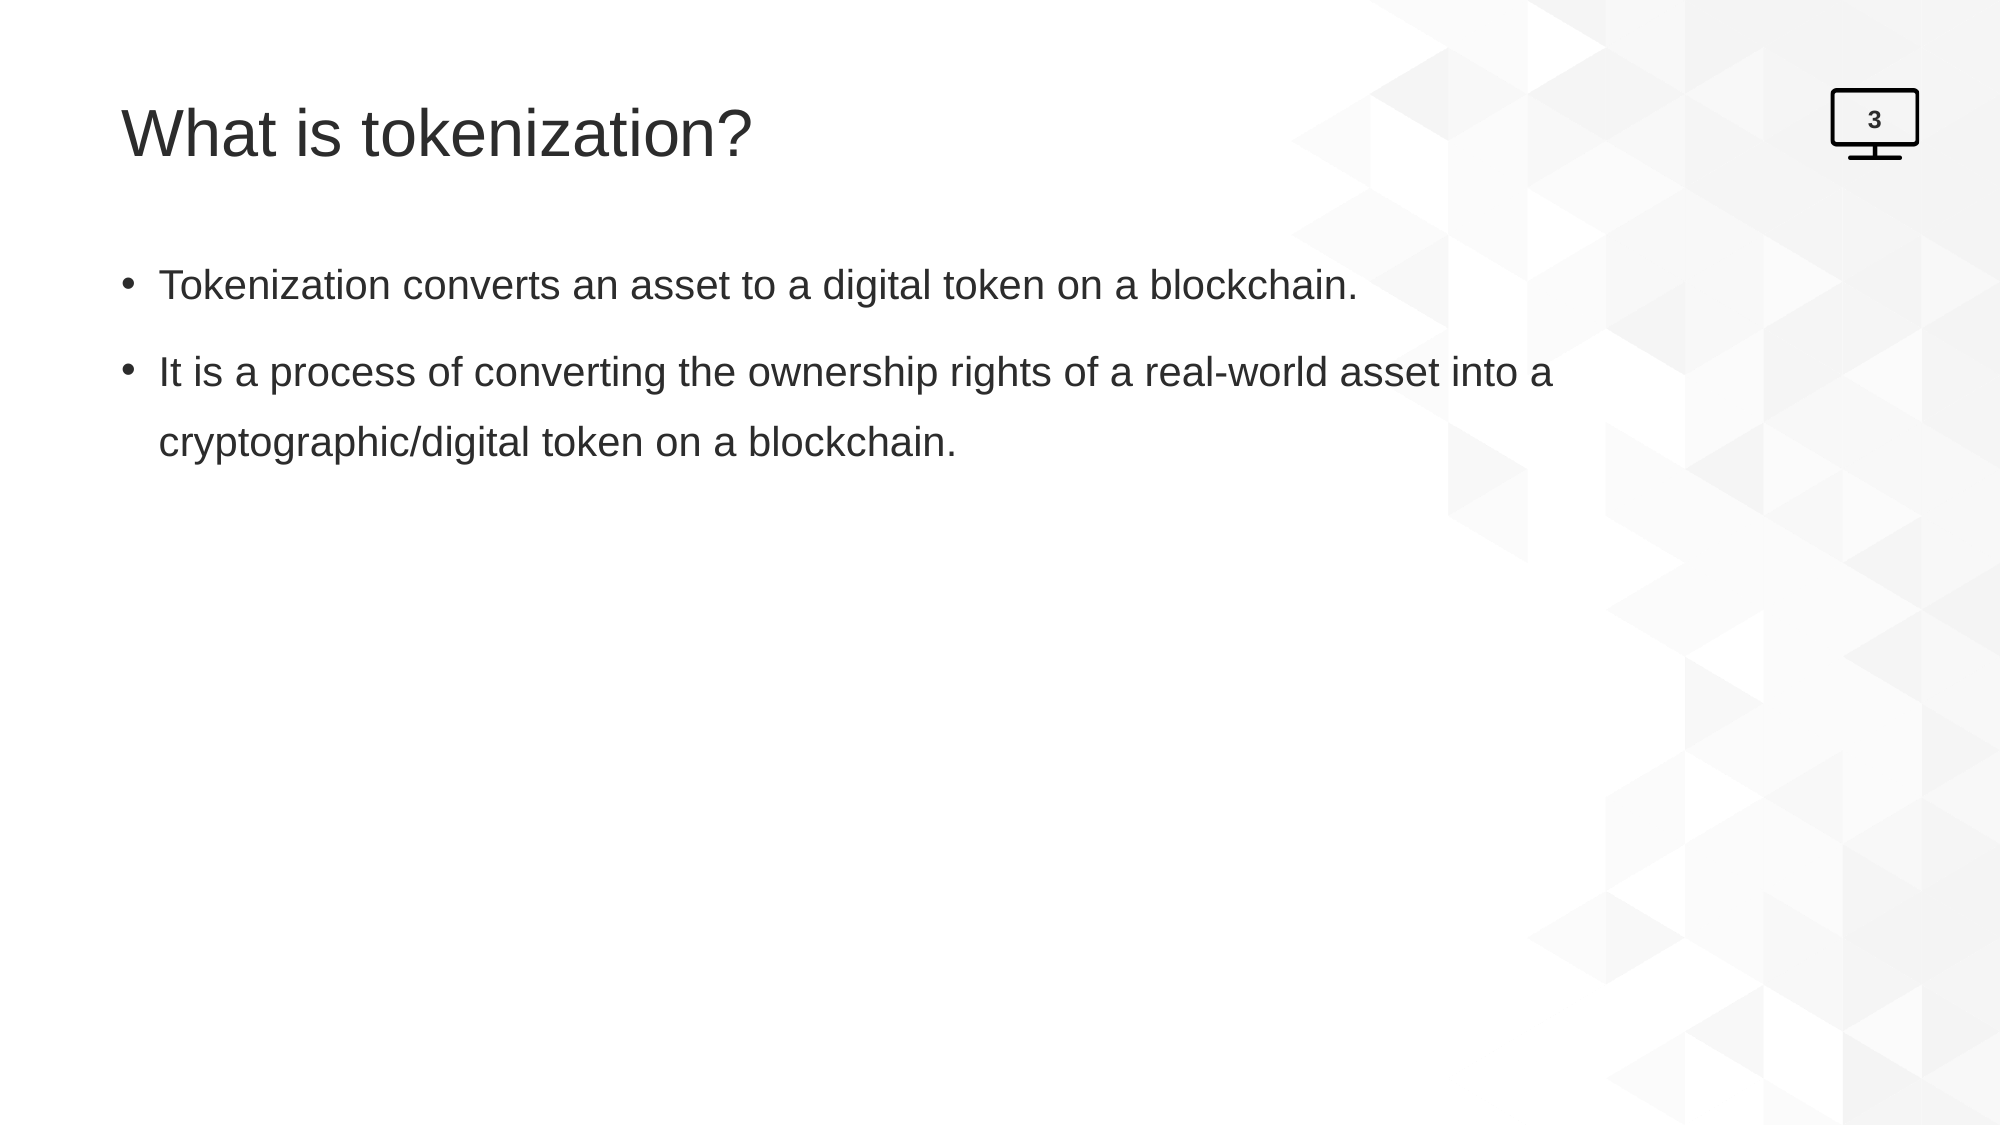

# What is tokenization?
3
Tokenization converts an asset to a digital token on a blockchain.
It is a process of converting the ownership rights of a real-world asset into a cryptographic/digital token on a blockchain.